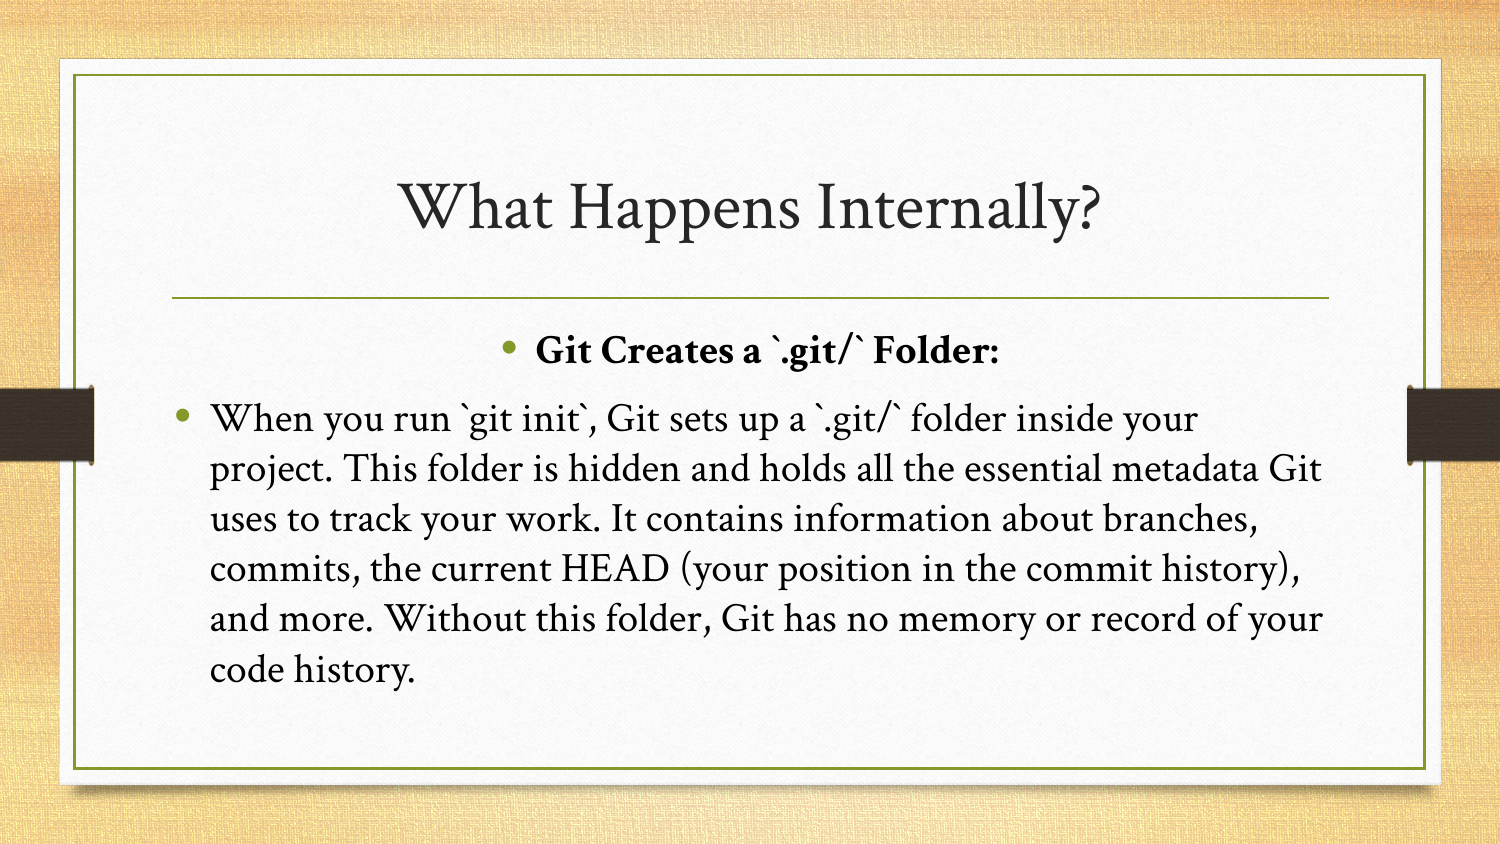

# What Happens Internally?
Git Creates a `.git/` Folder:
When you run `git init`, Git sets up a `.git/` folder inside your project. This folder is hidden and holds all the essential metadata Git uses to track your work. It contains information about branches, commits, the current HEAD (your position in the commit history), and more. Without this folder, Git has no memory or record of your code history.